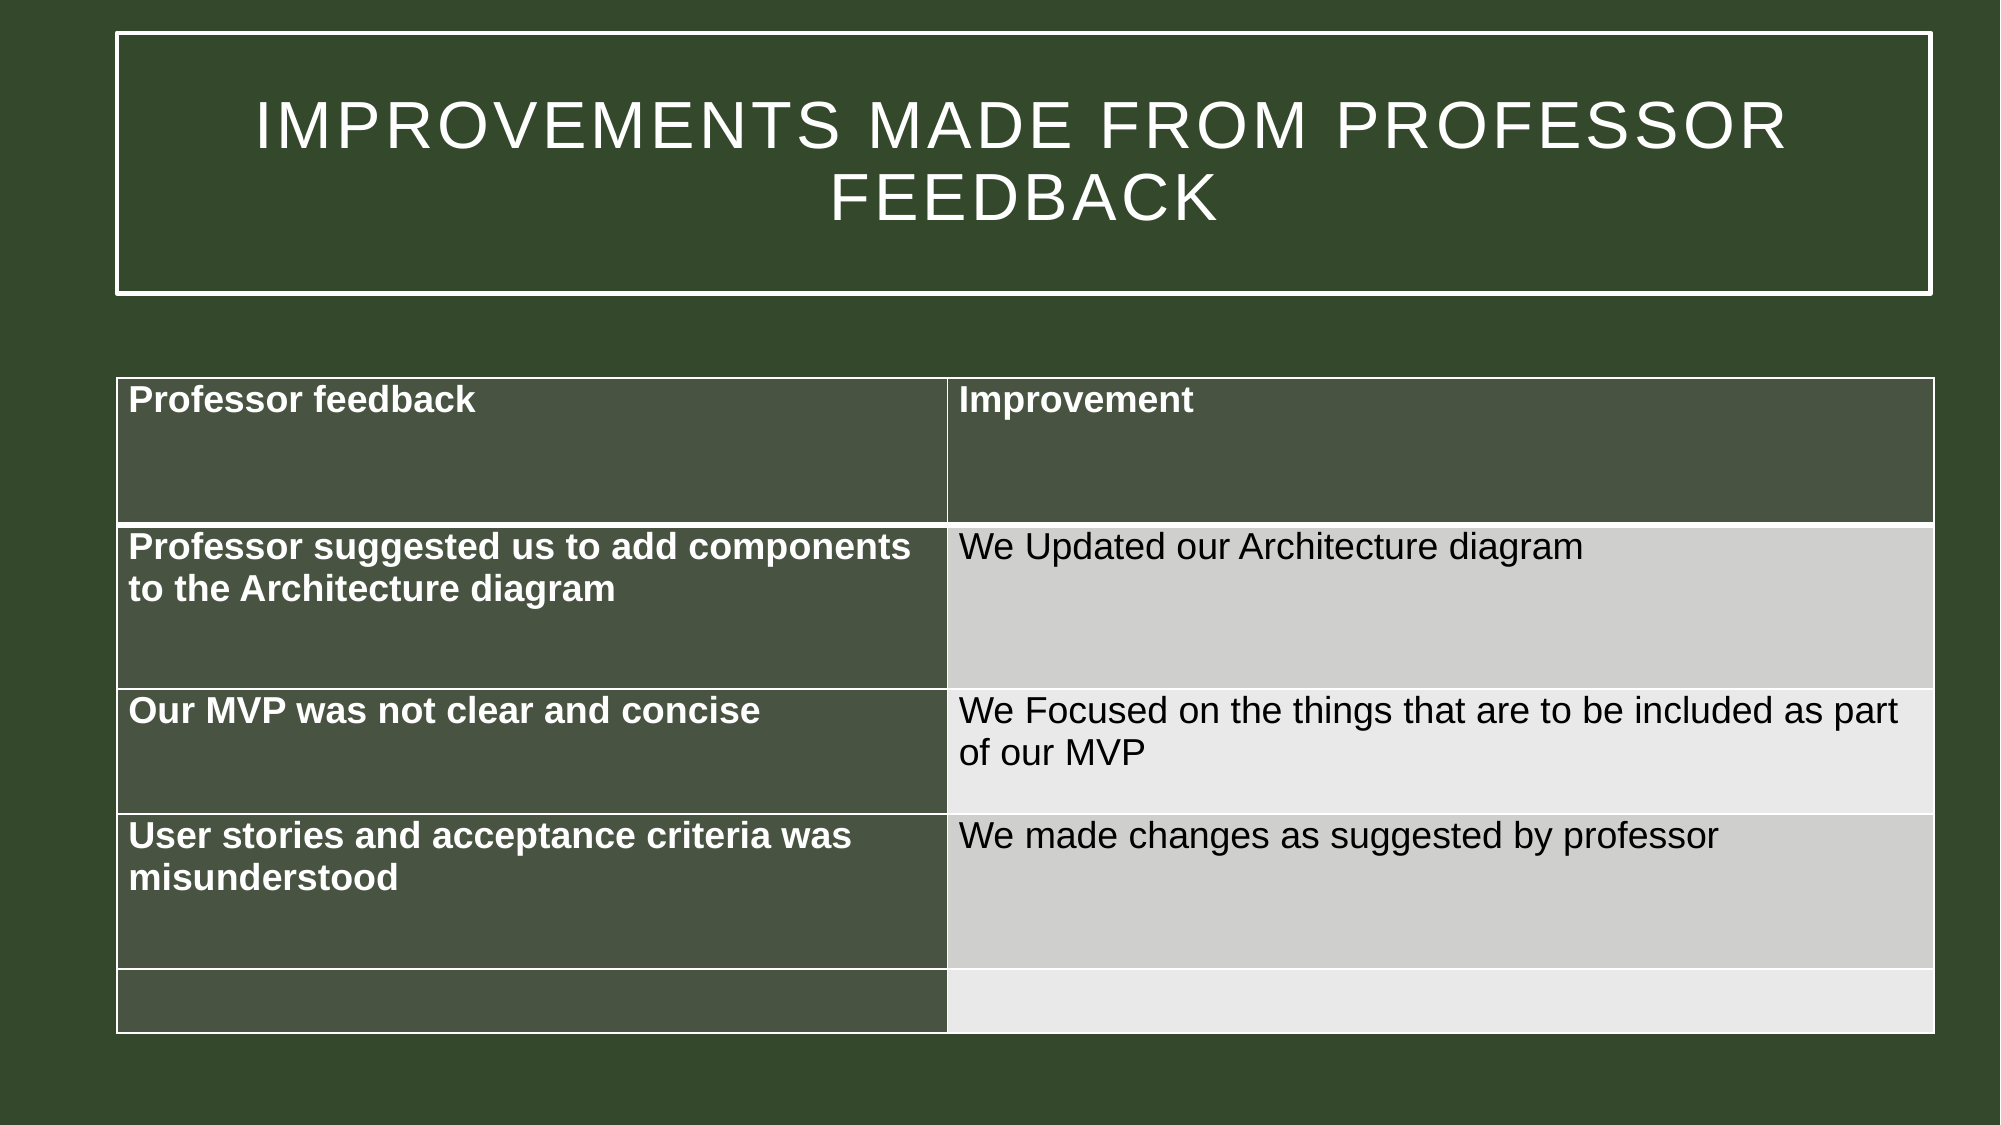

# IMPROVEMENTS MADE FROM PROFESSOR FEEDBACK
| Professor feedback | Improvement |
| --- | --- |
| Professor suggested us to add components to the Architecture diagram | We Updated our Architecture diagram |
| Our MVP was not clear and concise | We Focused on the things that are to be included as part of our MVP |
| User stories and acceptance criteria was misunderstood | We made changes as suggested by professor |
|  |  |